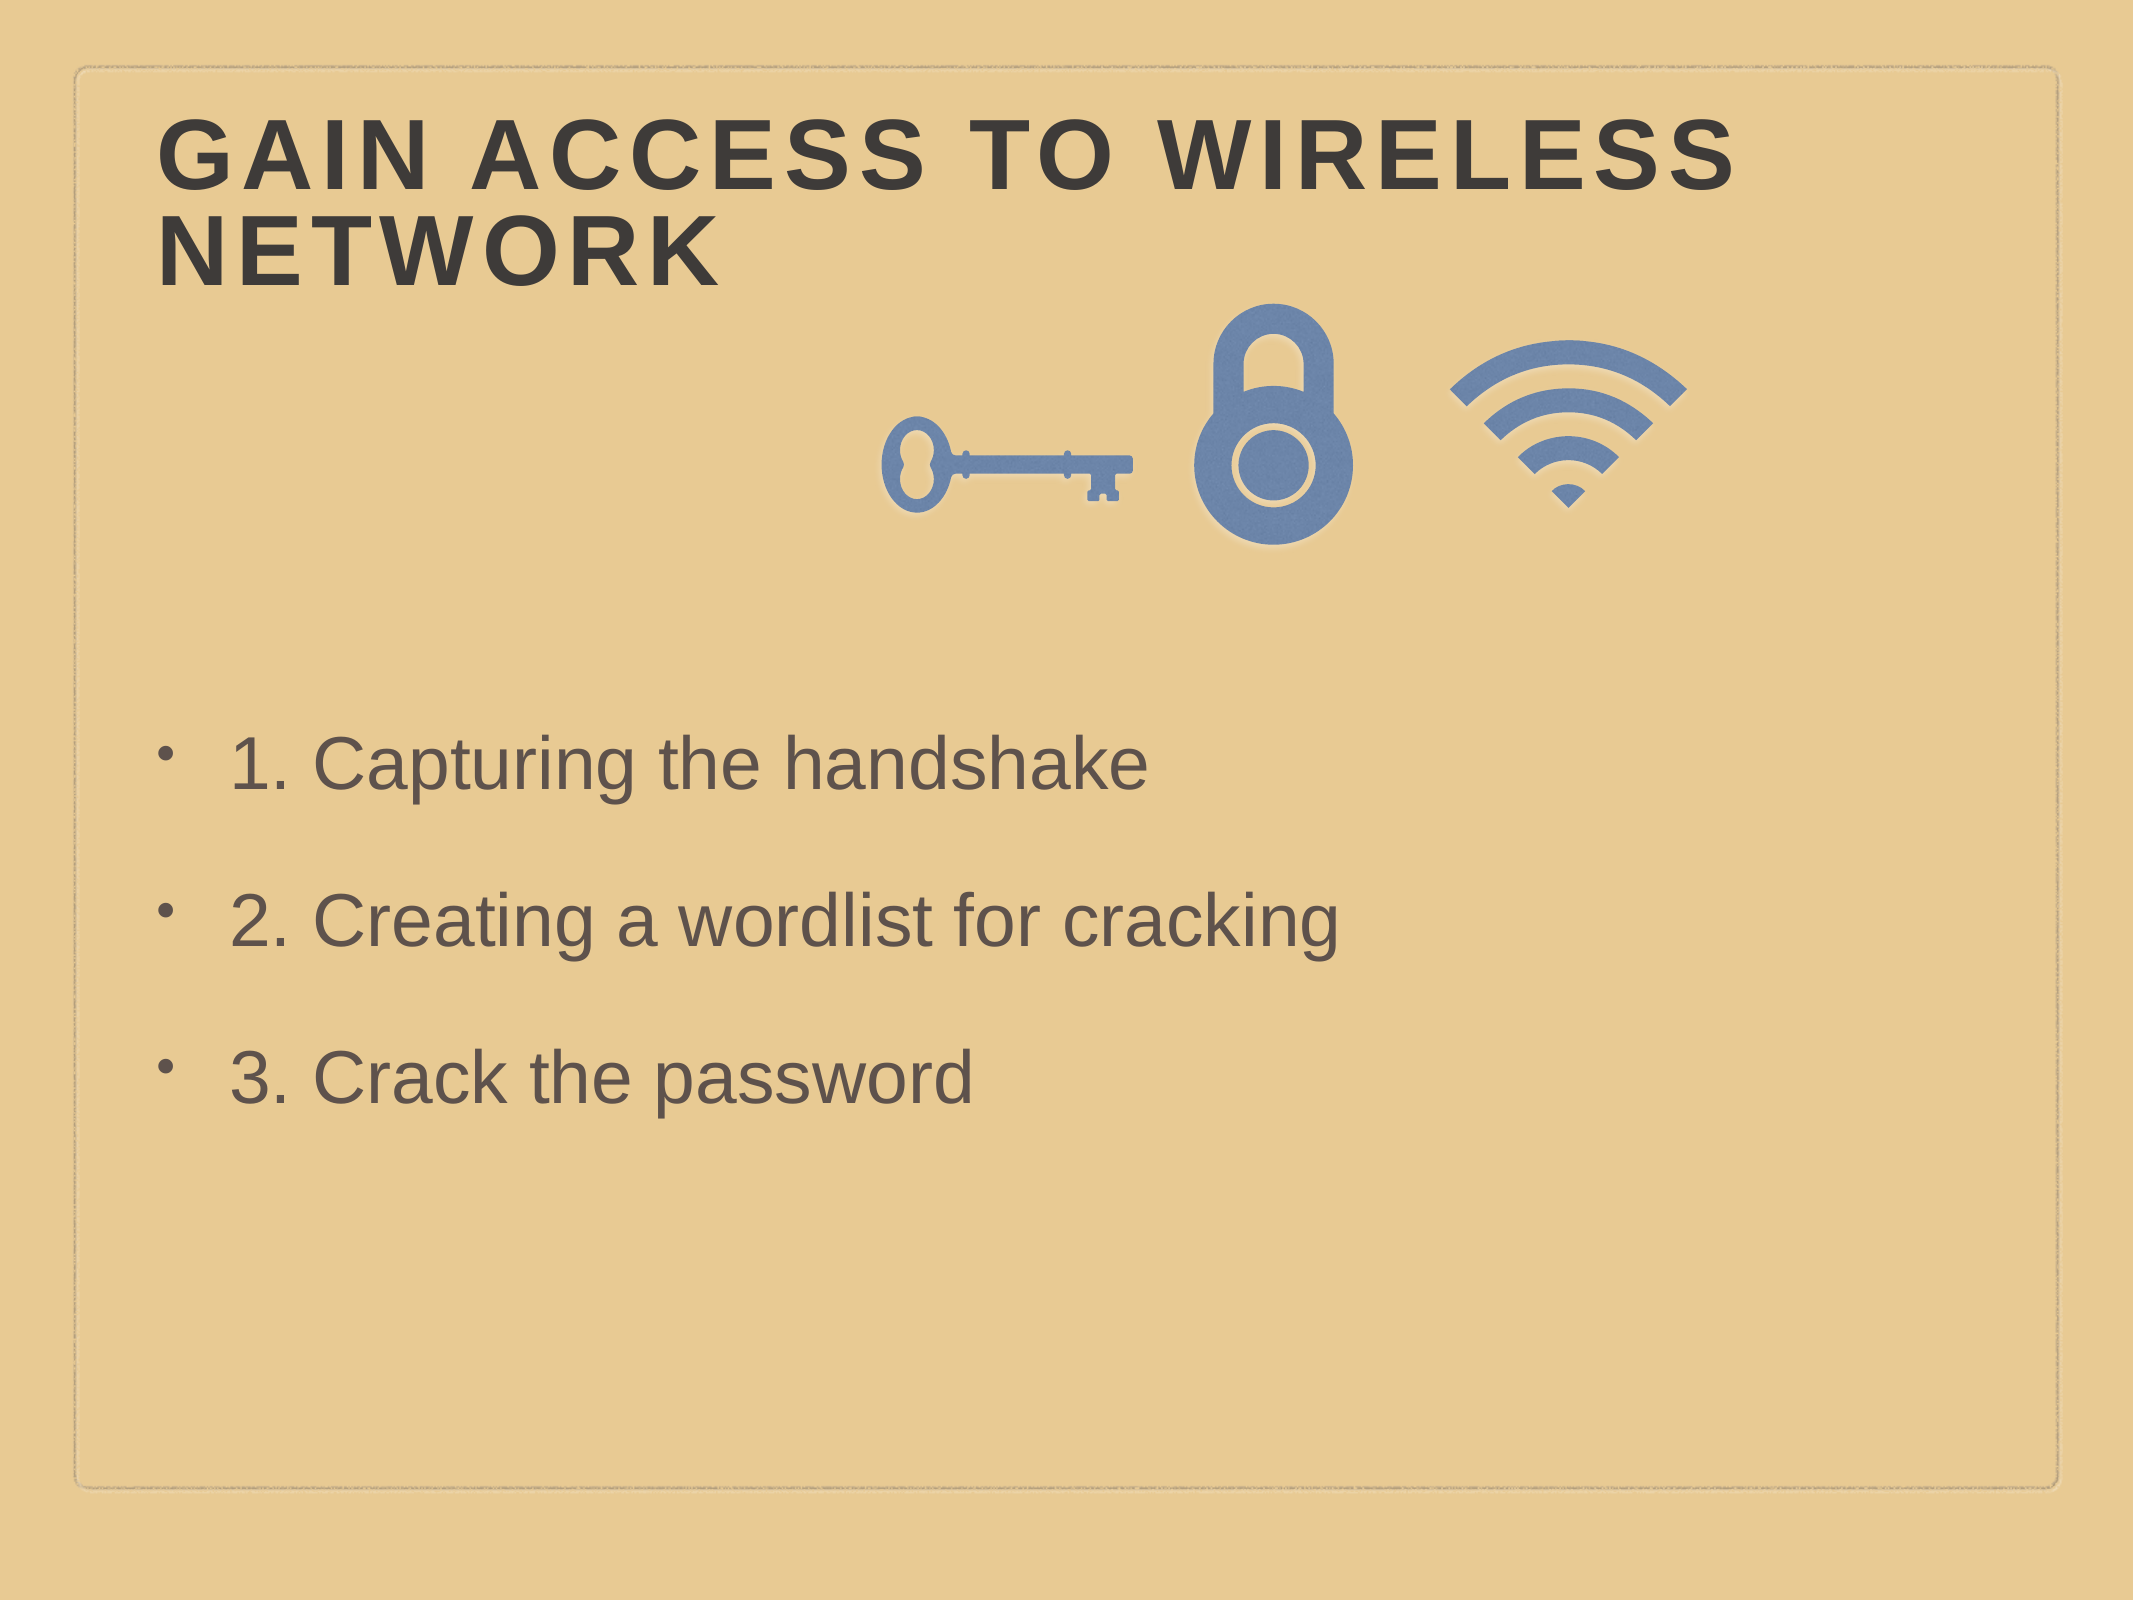

# Gain access to Wireless network

1. Capturing the handshake
2. Creating a wordlist for cracking
3. Crack the password